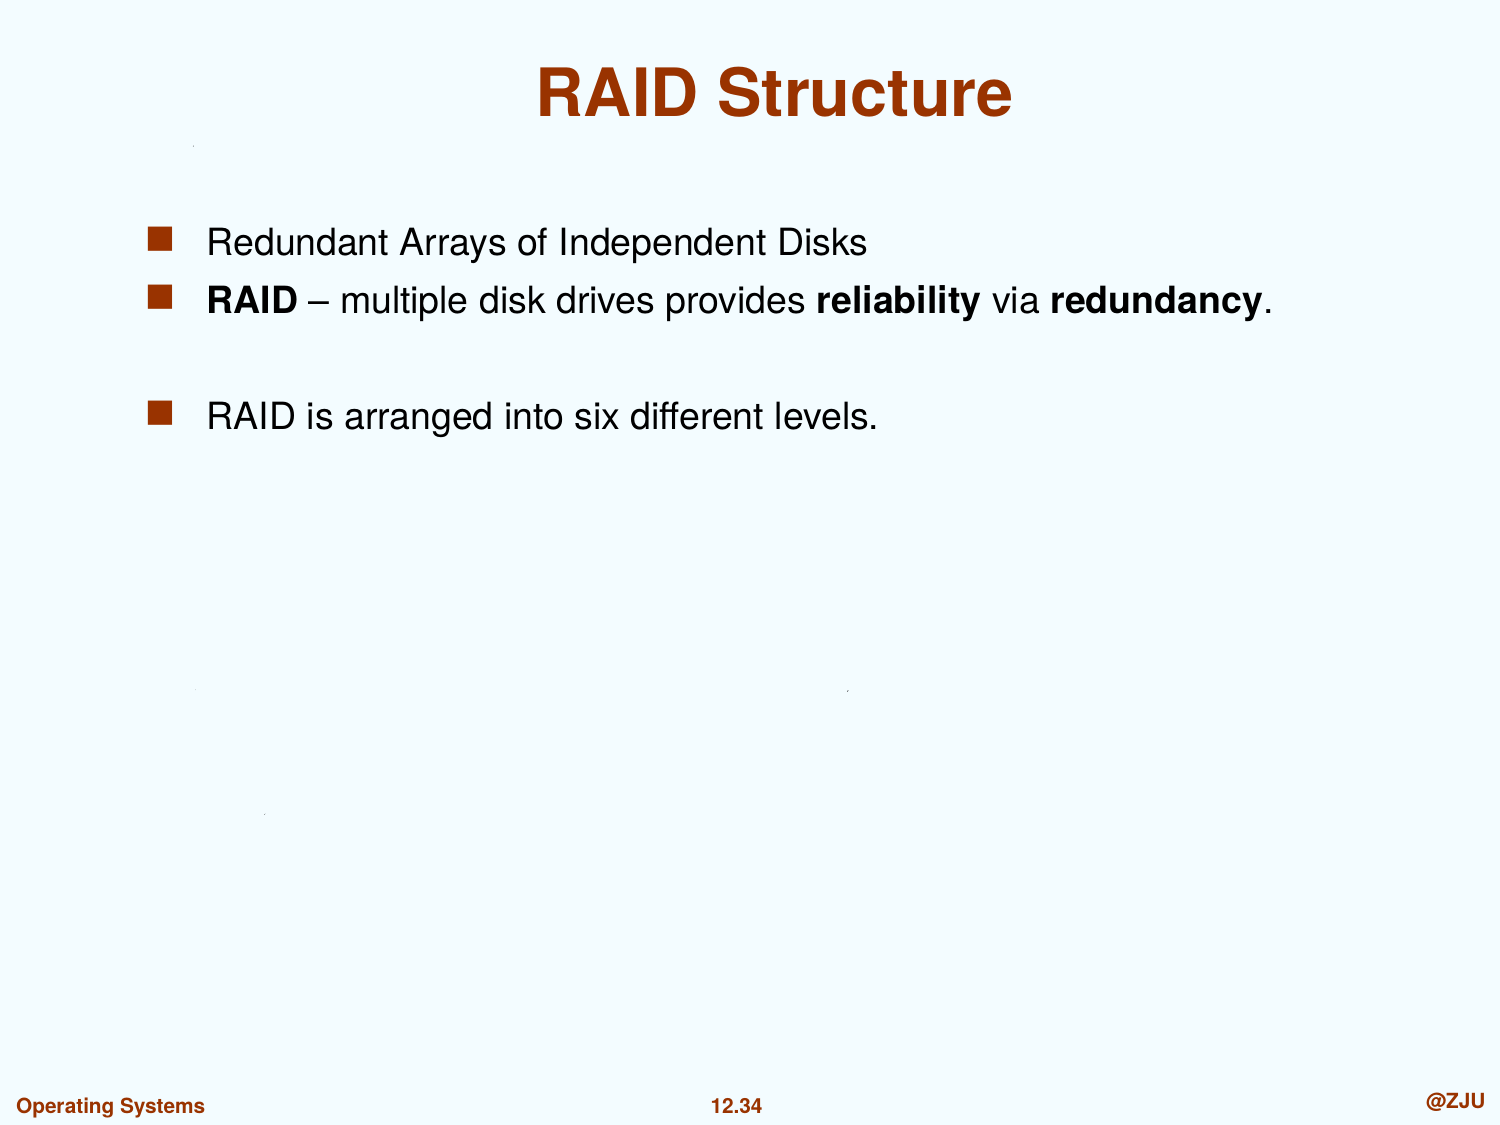

# RAID Structure
Redundant Arrays of Independent Disks
RAID – multiple disk drives provides reliability via redundancy.

RAID is arranged into six different levels.